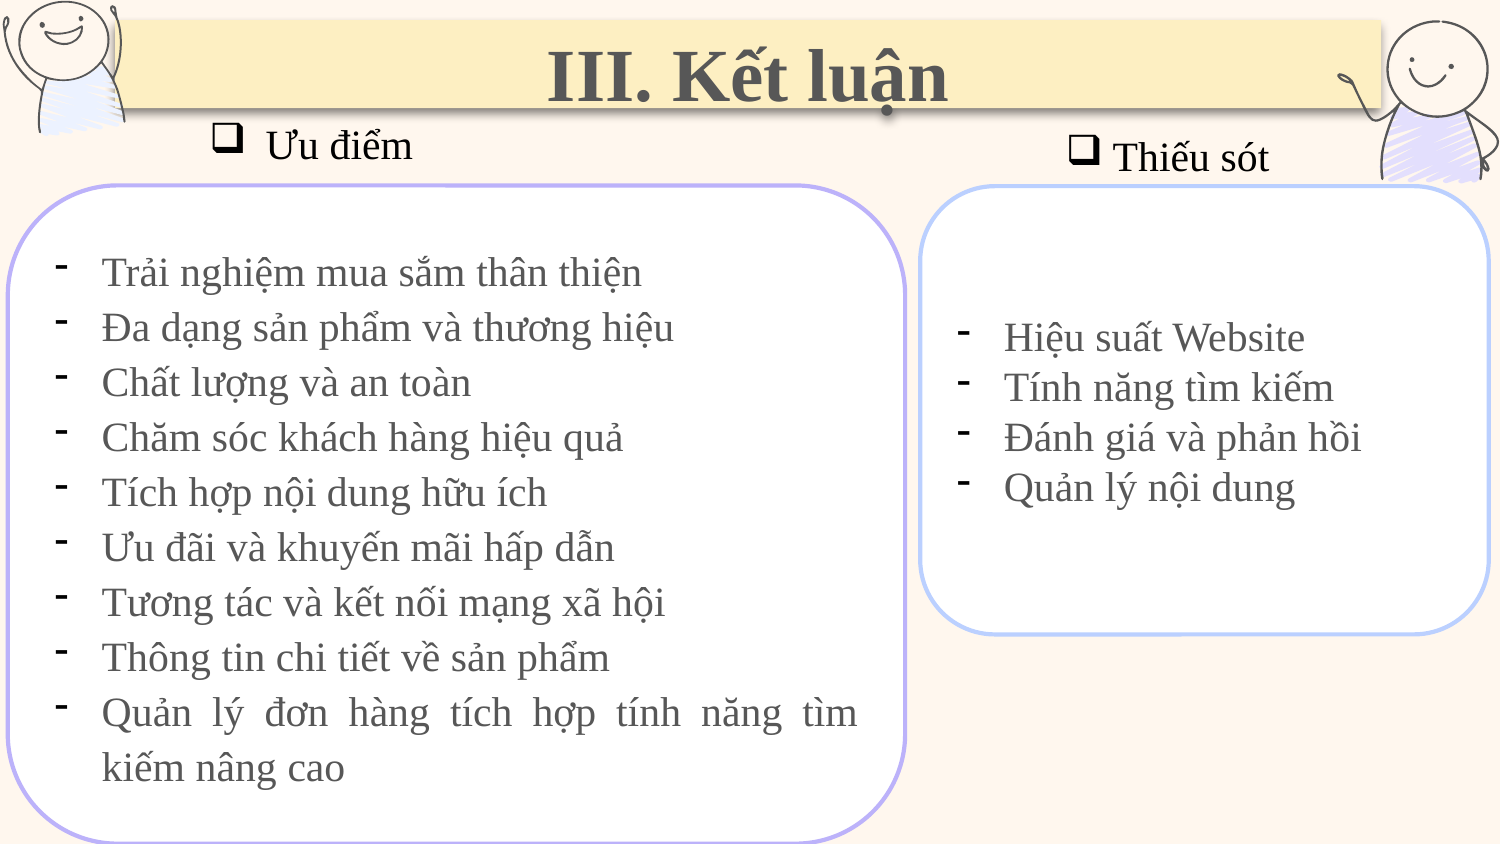

III. Kết luận

Ưu điểm
Thiếu sót
Trải nghiệm mua sắm thân thiện
Đa dạng sản phẩm và thương hiệu
Chất lượng và an toàn
Chăm sóc khách hàng hiệu quả
Tích hợp nội dung hữu ích
Ưu đãi và khuyến mãi hấp dẫn
Tương tác và kết nối mạng xã hội
Thông tin chi tiết về sản phẩm
Quản lý đơn hàng tích hợp tính năng tìm kiếm nâng cao
Hiệu suất Website
Tính năng tìm kiếm
Đánh giá và phản hồi
Quản lý nội dung